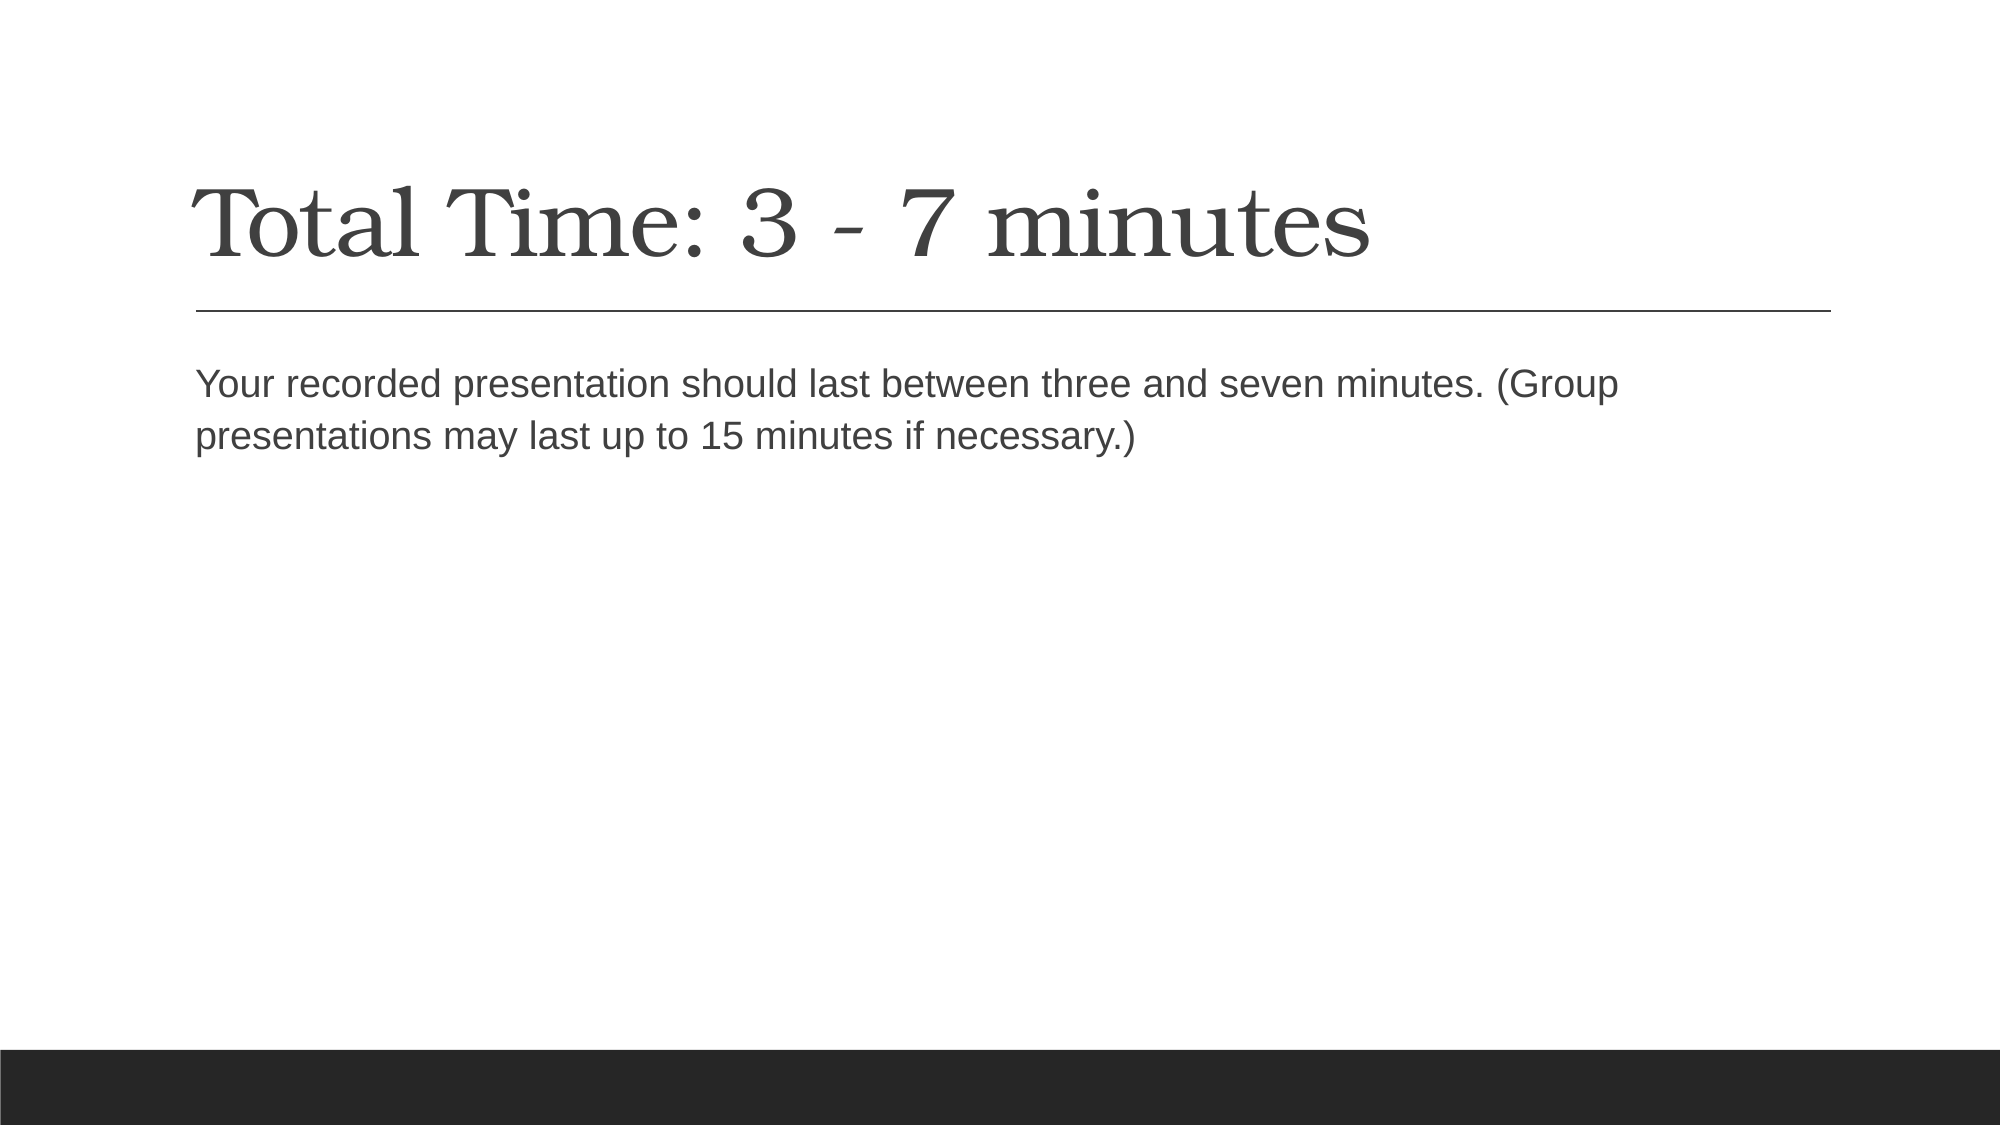

# Total Time: 3 - 7 minutes
Your recorded presentation should last between three and seven minutes. (Group presentations may last up to 15 minutes if necessary.)